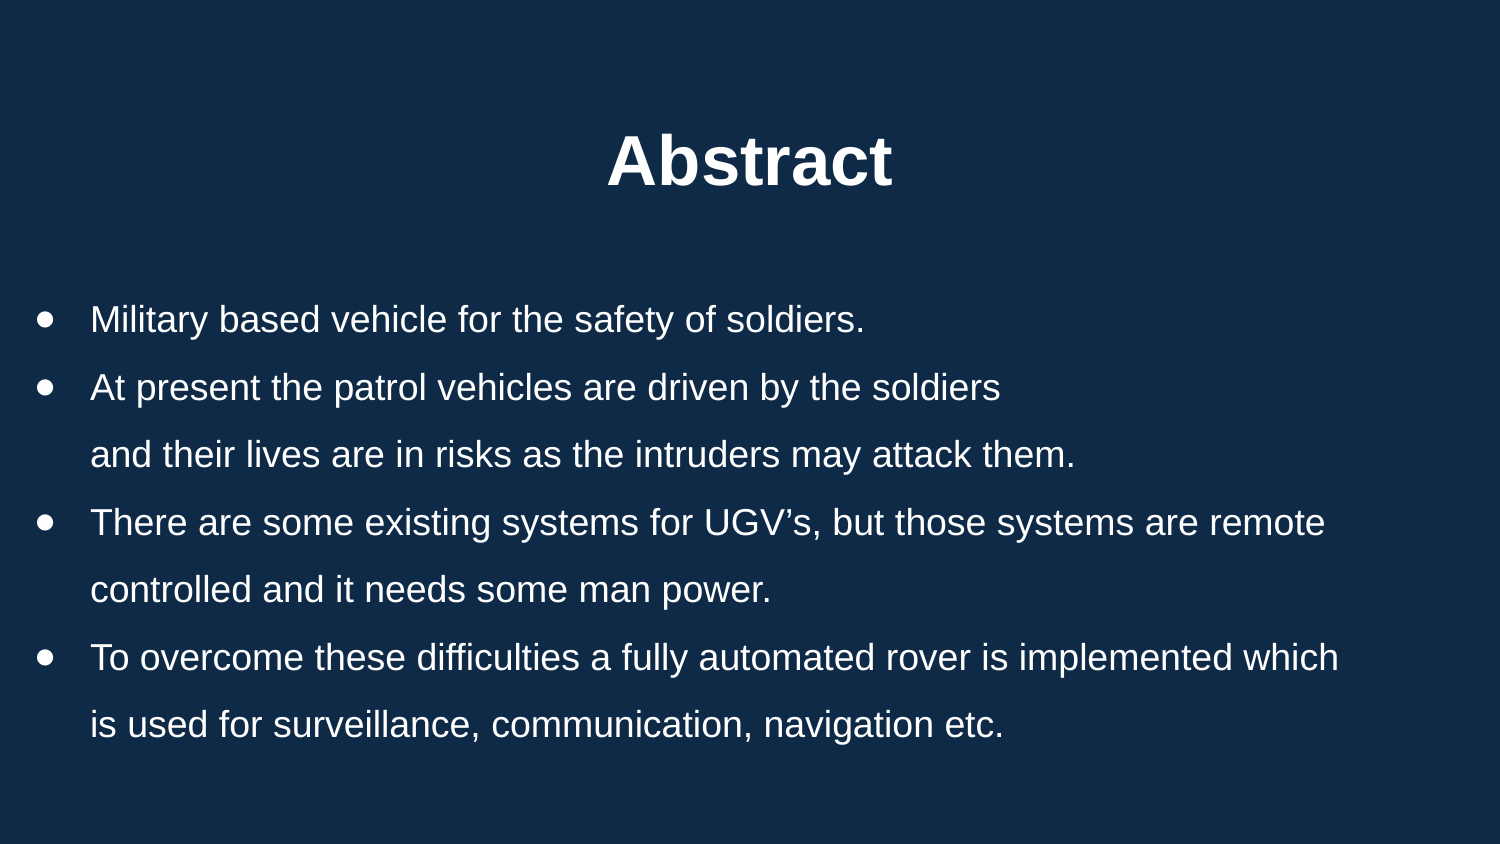

Abstract
Military based vehicle for the safety of soldiers.
At present the patrol vehicles are driven by the soldiers
and their lives are in risks as the intruders may attack them.
There are some existing systems for UGV’s, but those systems are remote controlled and it needs some man power.
To overcome these difficulties a fully automated rover is implemented which  is used for surveillance, communication, navigation etc.